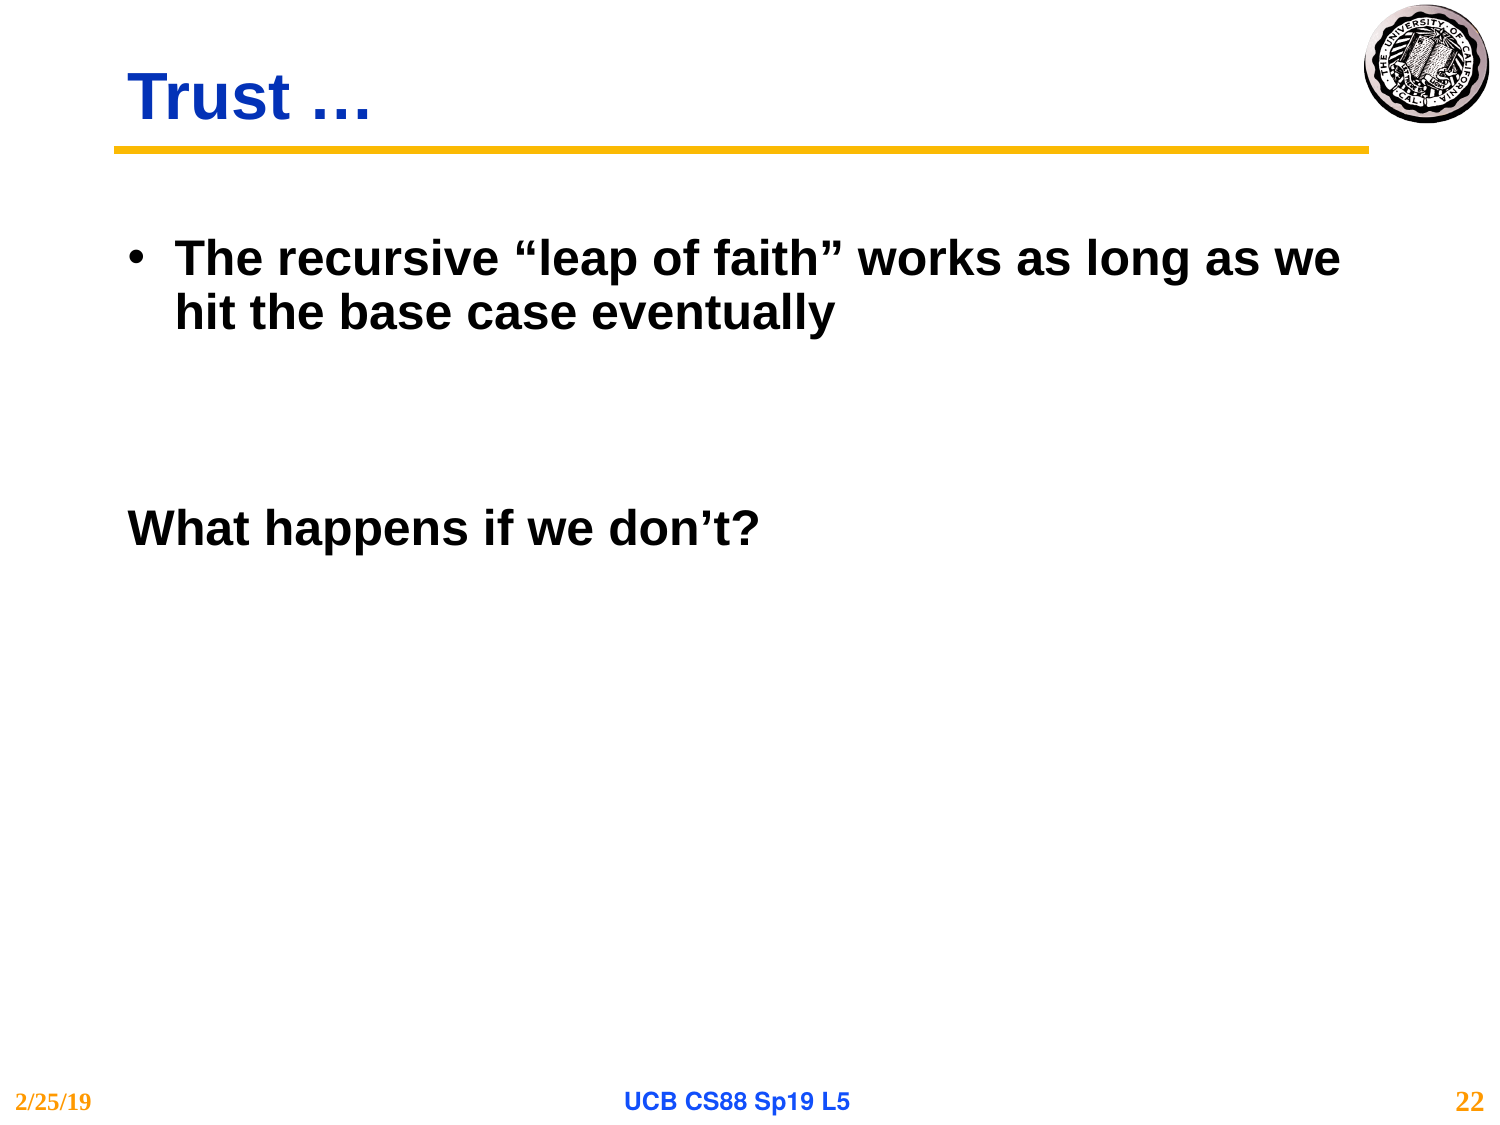

# Trust …
The recursive “leap of faith” works as long as we hit the base case eventually

What happens if we don’t?
2/25/19
UCB CS88 Sp19 L5
22